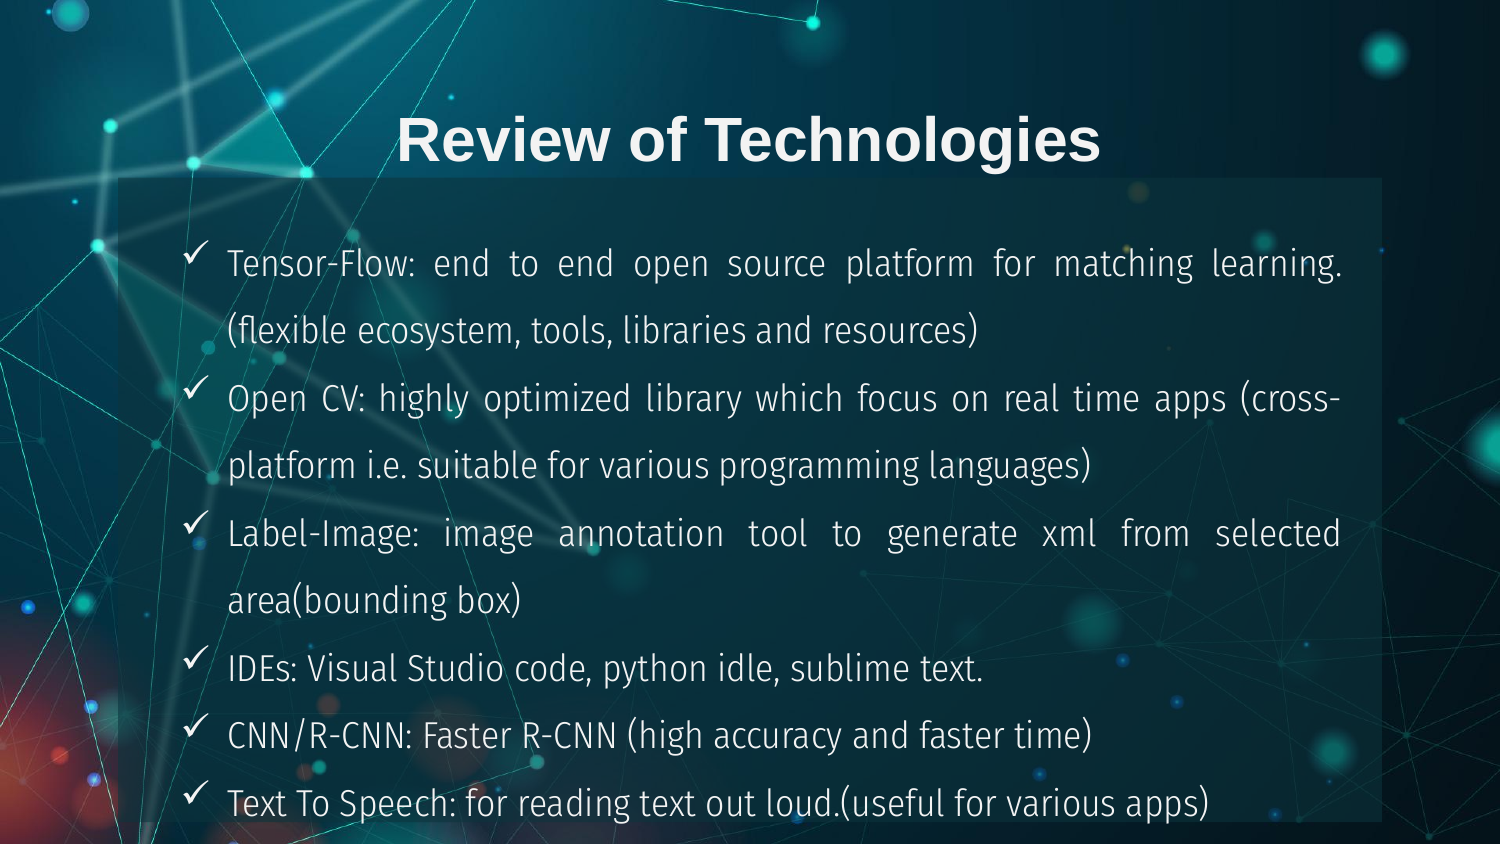

# Review of Technologies
Tensor-Flow: end to end open source platform for matching learning.(flexible ecosystem, tools, libraries and resources)
Open CV: highly optimized library which focus on real time apps (cross-platform i.e. suitable for various programming languages)
Label-Image: image annotation tool to generate xml from selected area(bounding box)
IDEs: Visual Studio code, python idle, sublime text.
CNN/R-CNN: Faster R-CNN (high accuracy and faster time)
Text To Speech: for reading text out loud.(useful for various apps)